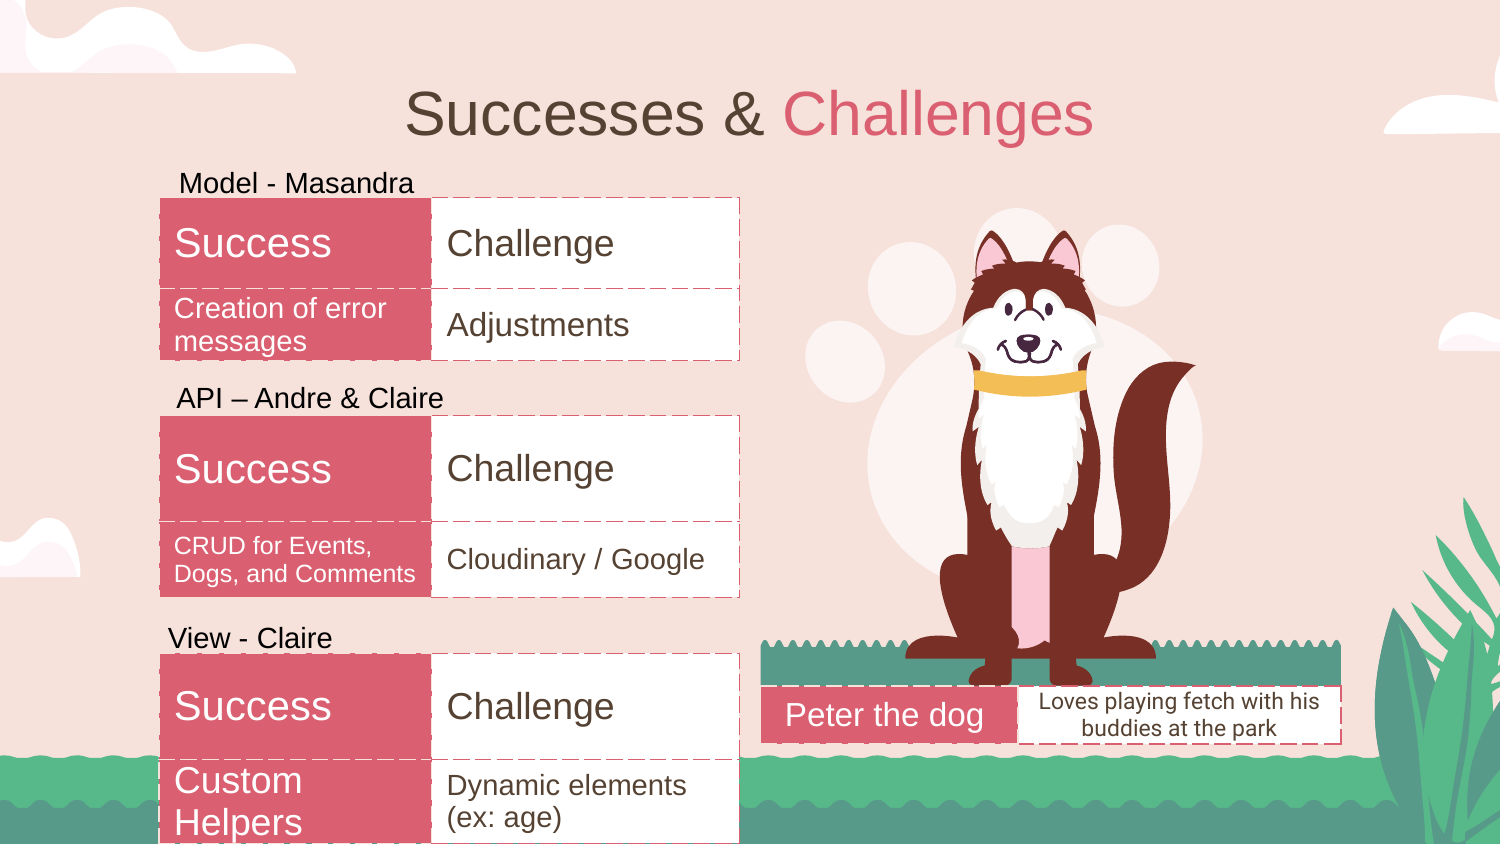

# Successes & Challenges
Model - Masandra
| Success | Challenge |
| --- | --- |
| Creation of error messages | Adjustments |

API – Andre & Claire

| Success | Challenge |
| --- | --- |
| CRUD for Events, Dogs, and Comments | Cloudinary / Google |
View - Claire

| Success | Challenge |
| --- | --- |
| Custom Helpers | Dynamic elements (ex: age) |
| Peter the dog | Loves playing fetch with his buddies at the park |
| --- | --- |